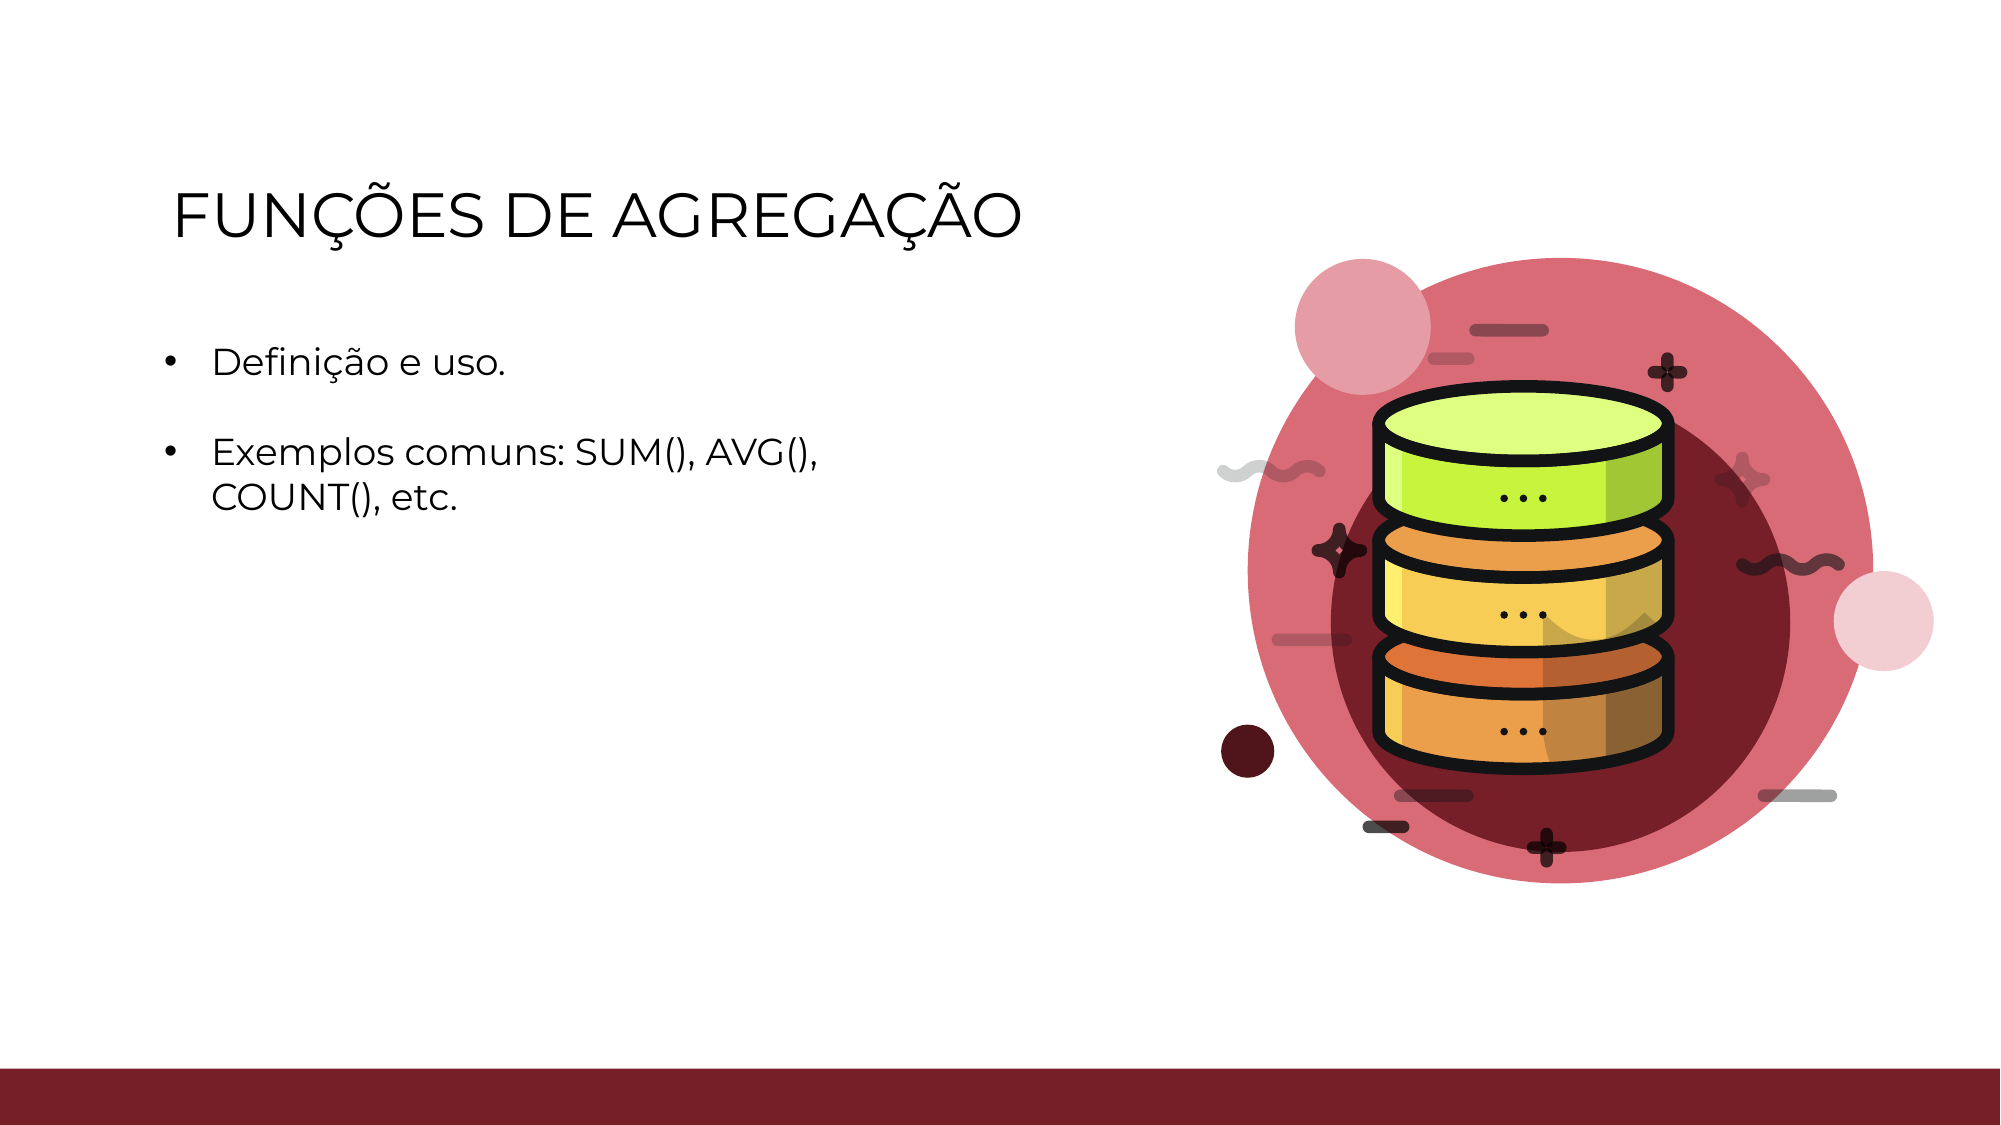

FUNÇÕES DE AGREGAÇÃO

Definição e uso.

Exemplos comuns: SUM(), AVG(), COUNT(), etc.